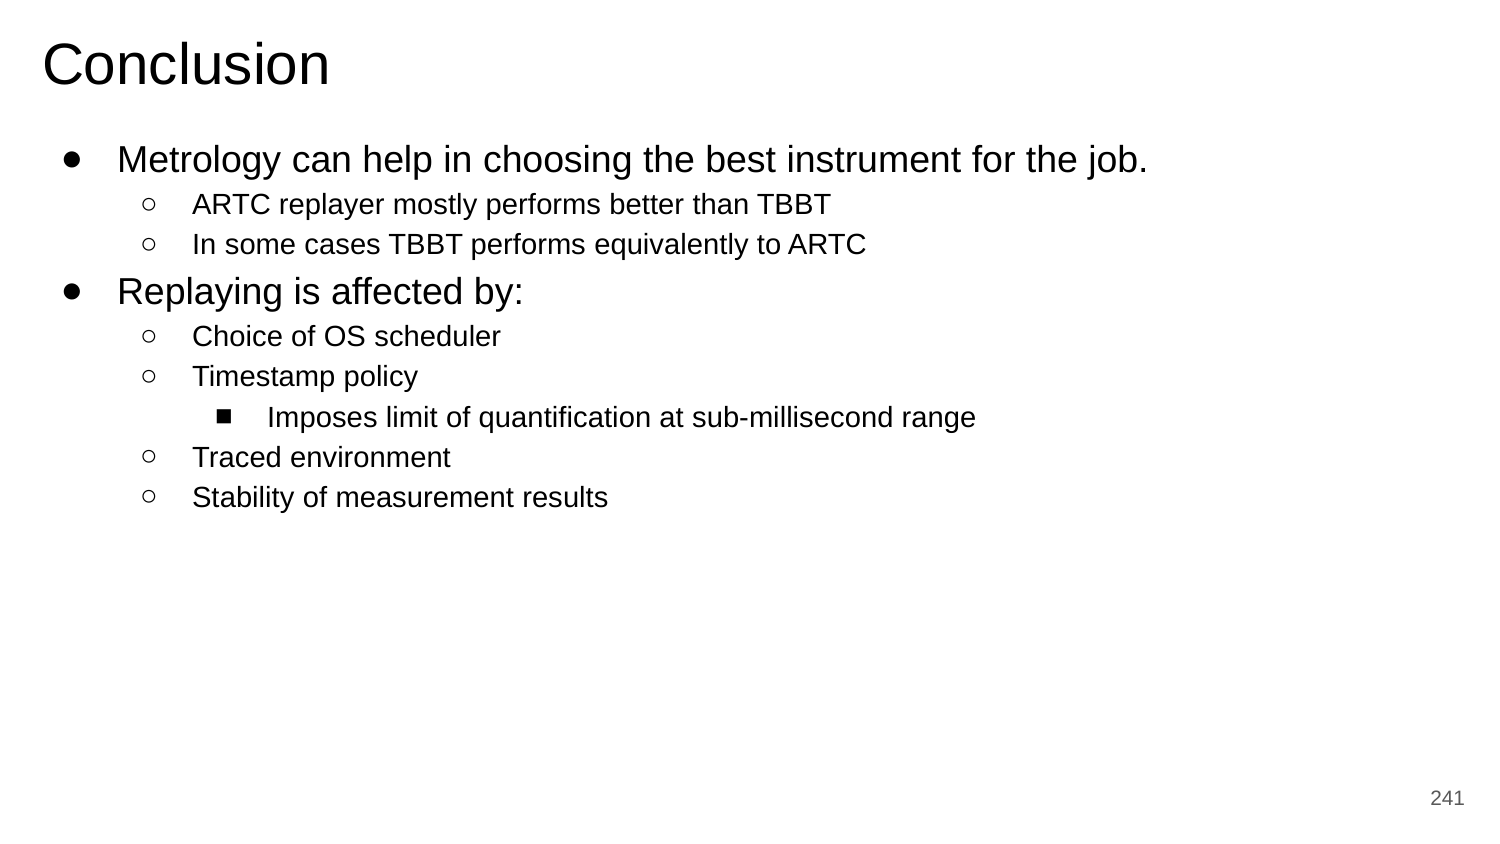

# Conclusion
Metrology can help in choosing the best instrument for the job.
ARTC replayer mostly performs better than TBBT
In some cases TBBT performs equivalently to ARTC
Replaying is affected by:
Choice of OS scheduler
Timestamp policy
Imposes limit of quantification at sub-millisecond range
Traced environment
Stability of measurement results
241